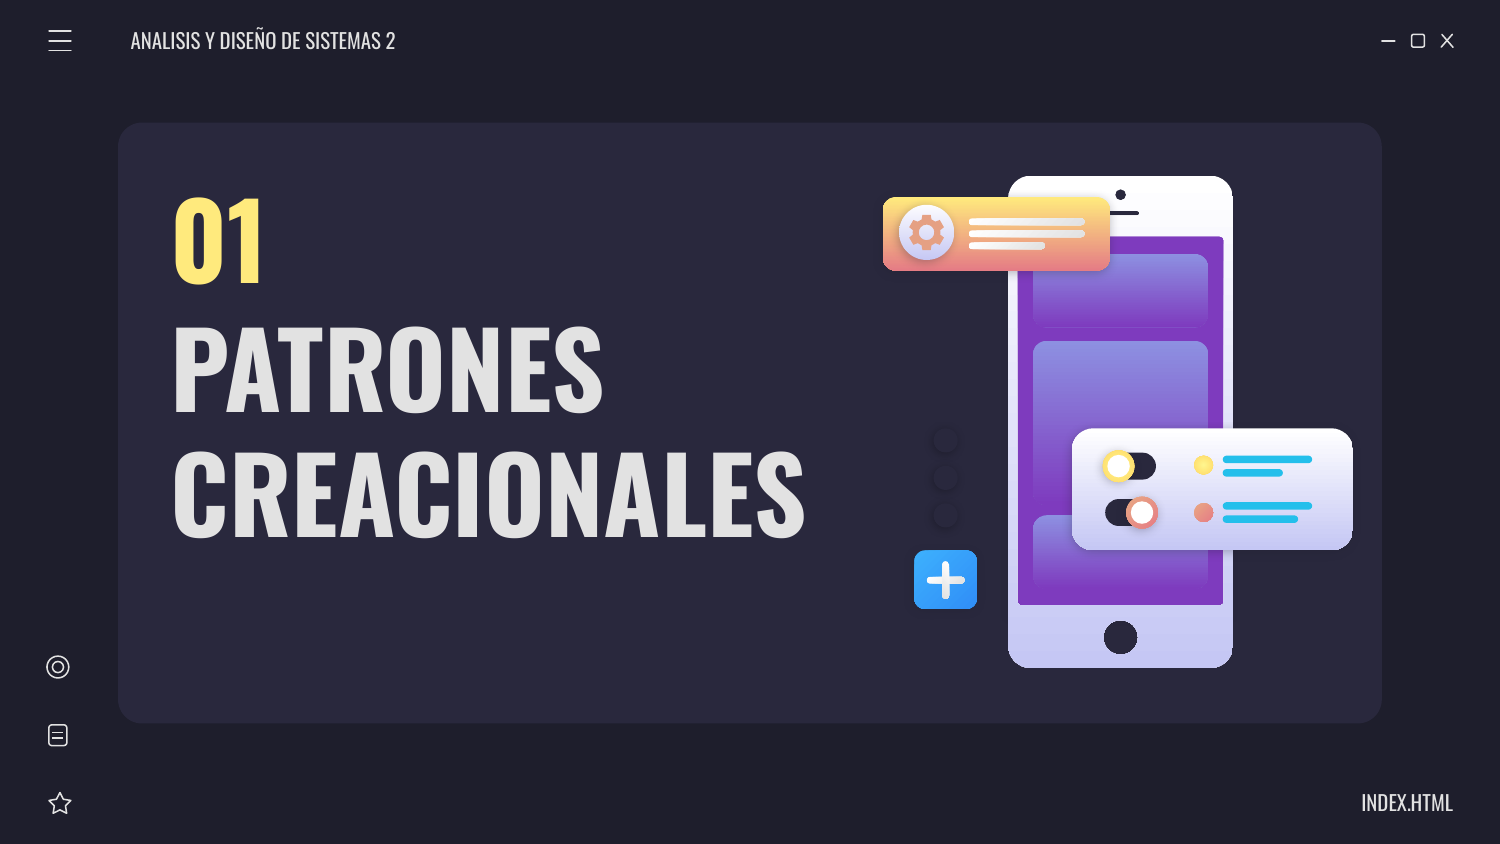

ANALISIS Y DISEÑO DE SISTEMAS 2

01

# PATRONES CREACIONALES

INDEX.HTML